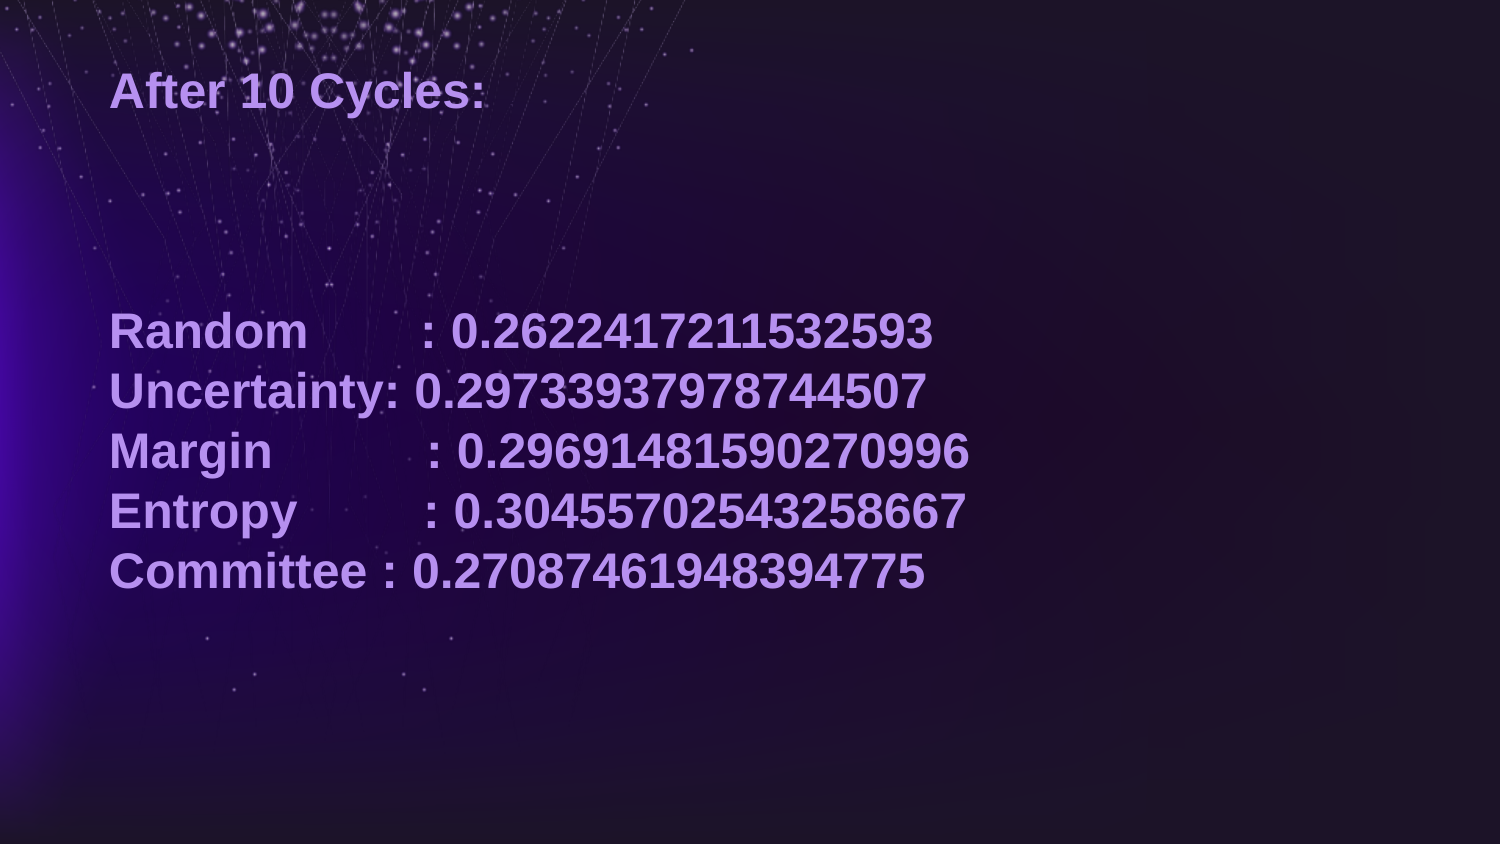

After 10 Cycles:

Random        : 0.2622417211532593
Uncertainty: 0.29733937978744507
Margin           : 0.29691481590270996
Entropy         : 0.30455702543258667
Committee : 0.27087461948394775